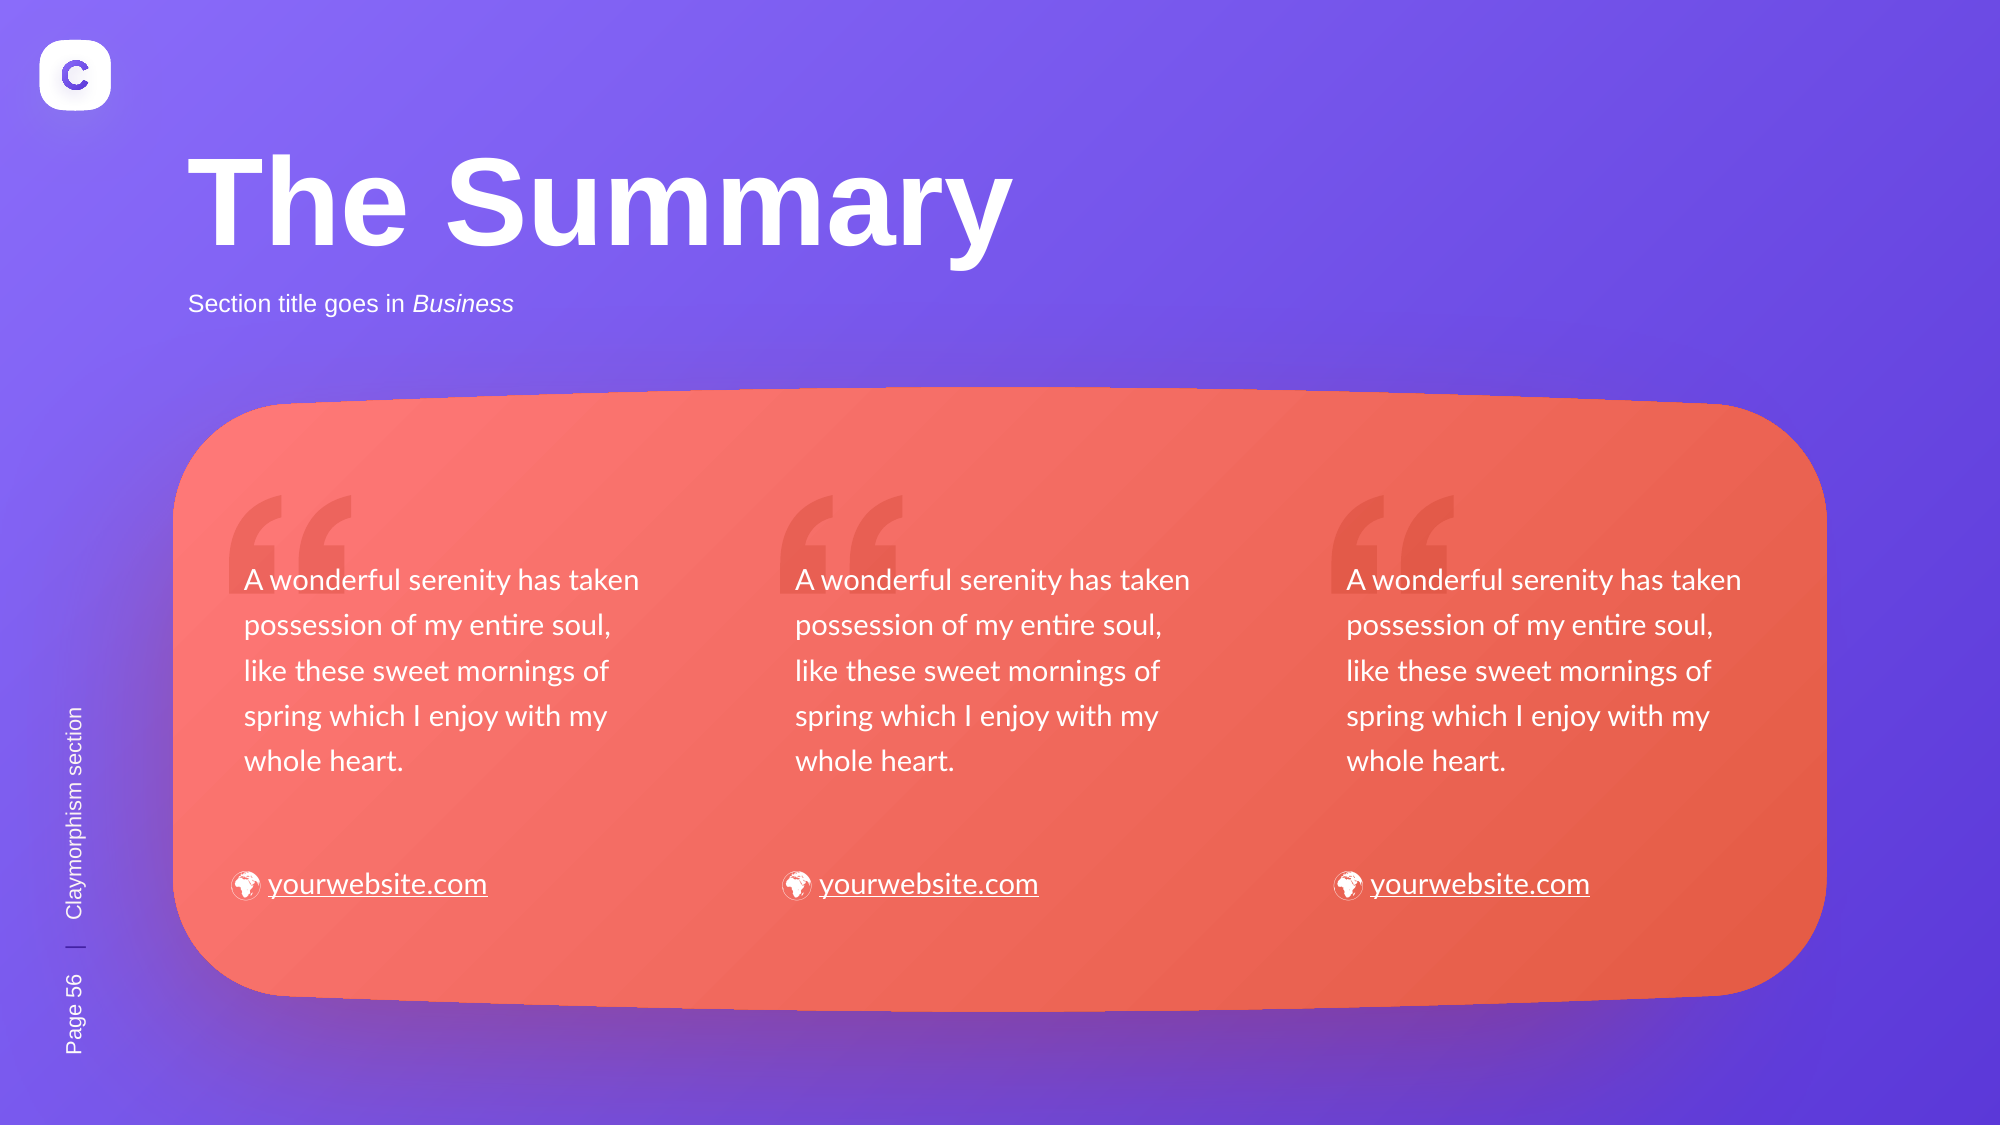

The Summary
Section title goes in Business

A wonderful serenity has taken possession of my entire soul, like these sweet mornings of spring which I enjoy with my whole heart.
A wonderful serenity has taken possession of my entire soul, like these sweet mornings of spring which I enjoy with my whole heart.
A wonderful serenity has taken possession of my entire soul, like these sweet mornings of spring which I enjoy with my whole heart.
🌍 yourwebsite.com
🌍 yourwebsite.com
🌍 yourwebsite.com